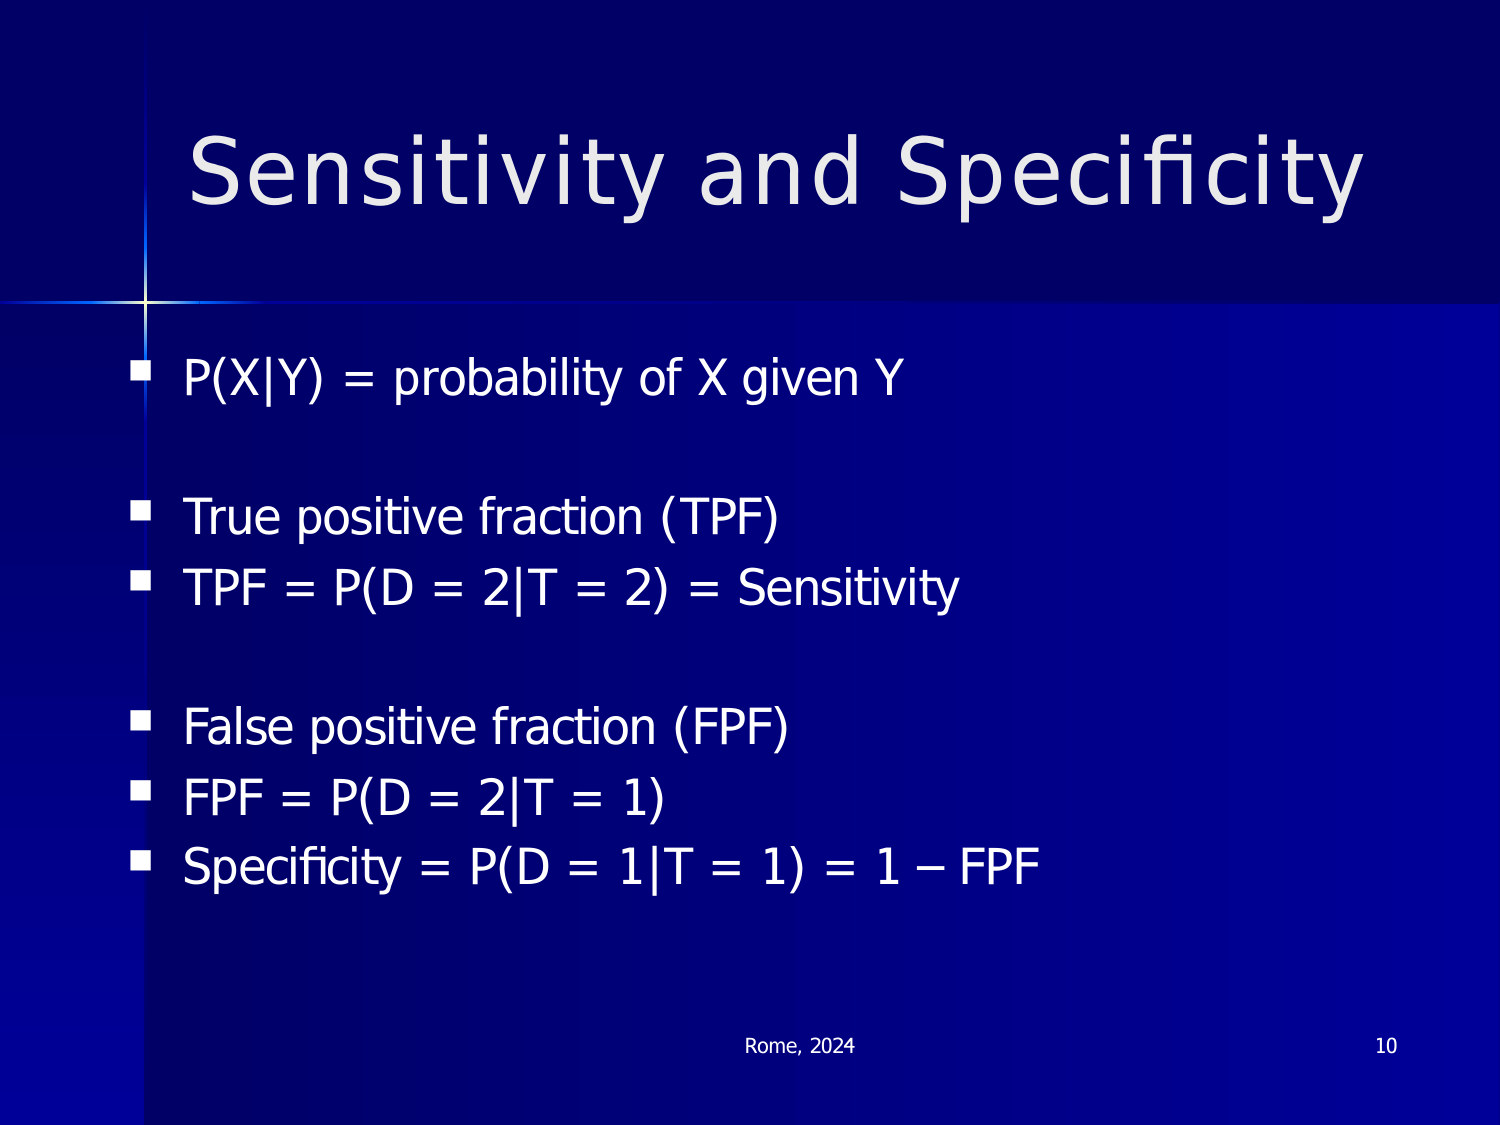

# Sensitivity and Specificity
P(X|Y) = probability of X given Y

True positive fraction (TPF)
TPF = P(D = 2|T = 2) = Sensitivity

False positive fraction (FPF)
FPF = P(D = 2|T = 1)
Specificity = P(D = 1|T = 1) = 1 – FPF
Rome, 2024
10